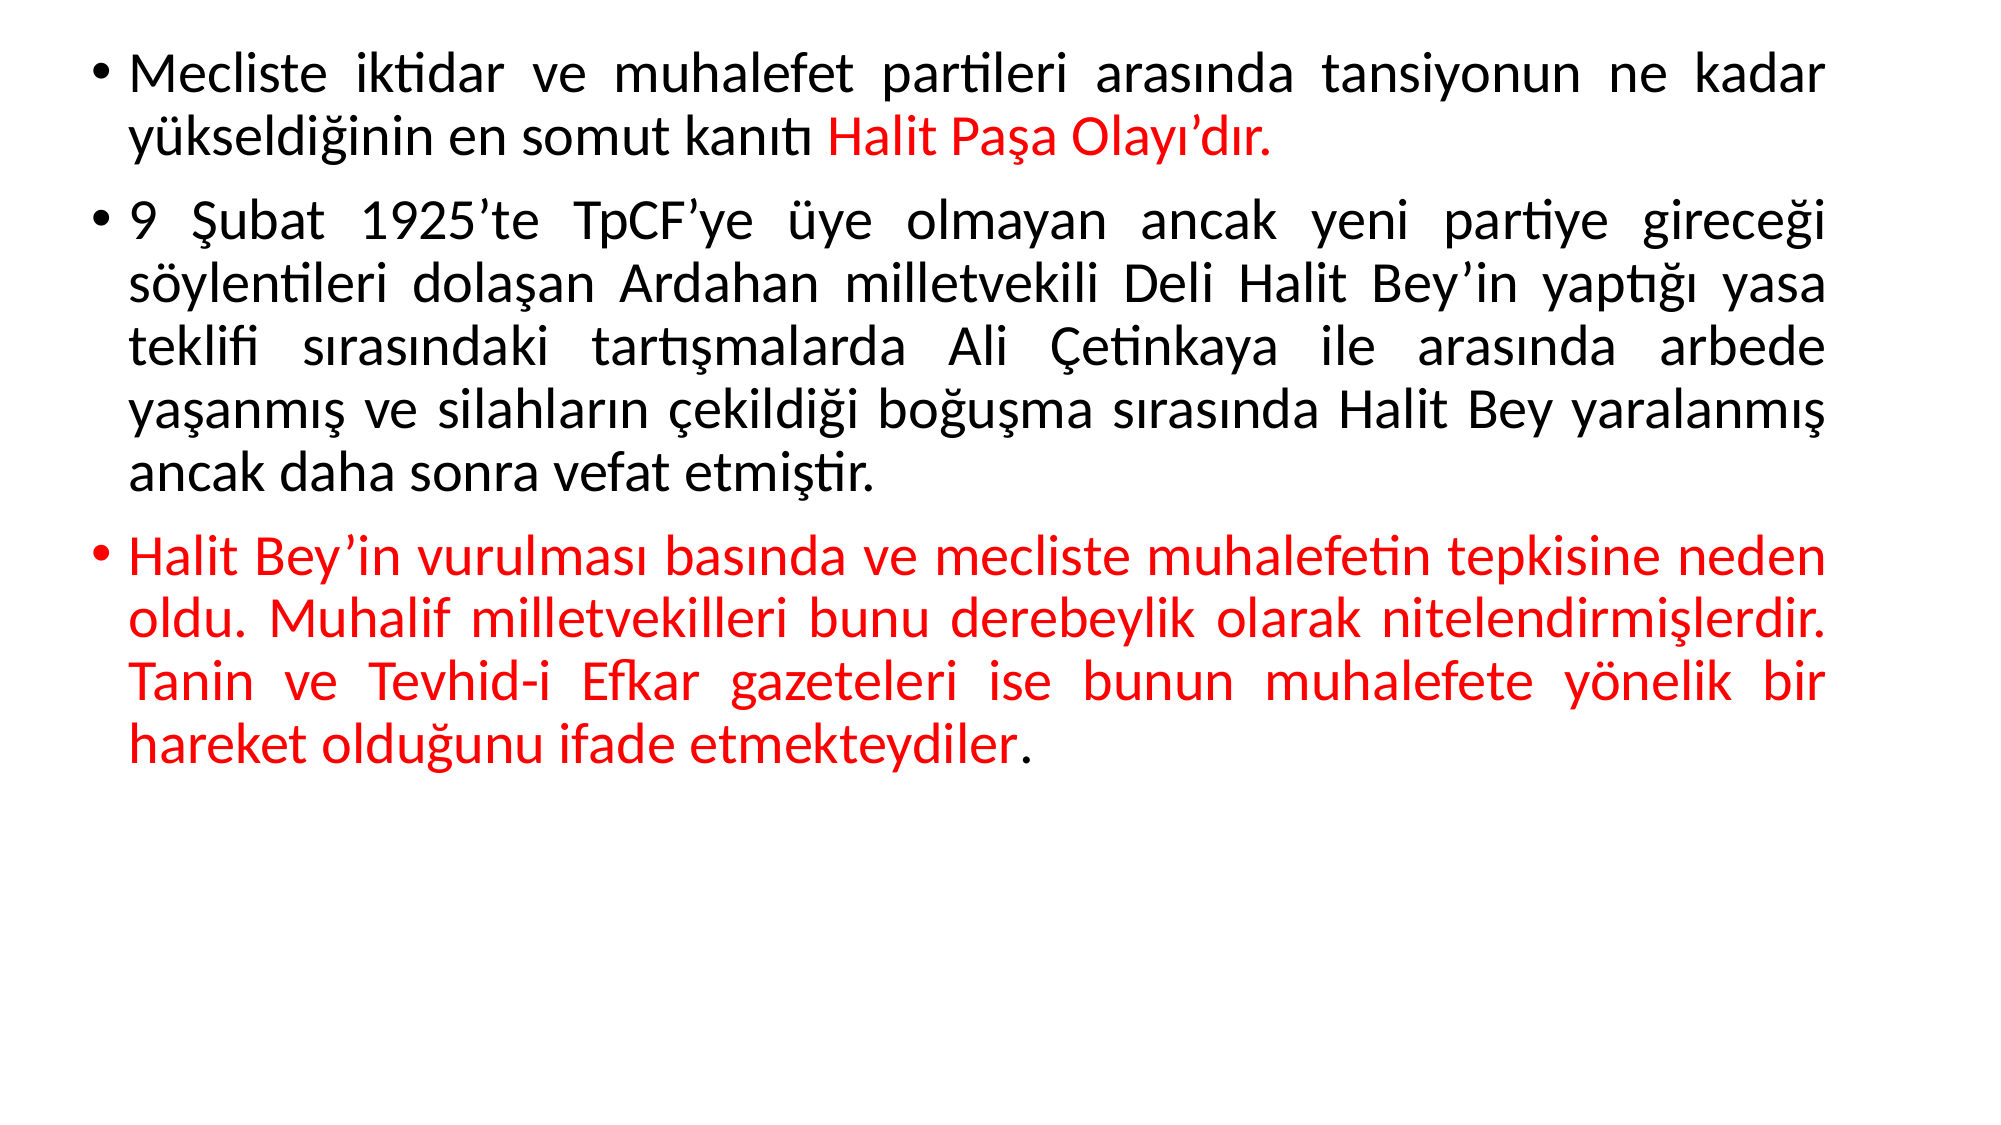

Mecliste iktidar ve muhalefet partileri arasında tansiyonun ne kadar yükseldiğinin en somut kanıtı Halit Paşa Olayı’dır.
9 Şubat 1925’te TpCF’ye üye olmayan ancak yeni partiye gireceği söylentileri dolaşan Ardahan milletvekili Deli Halit Bey’in yaptığı yasa teklifi sırasındaki tartışmalarda Ali Çetinkaya ile arasında arbede yaşanmış ve silahların çekildiği boğuşma sırasında Halit Bey yaralanmış ancak daha sonra vefat etmiştir.
Halit Bey’in vurulması basında ve mecliste muhalefetin tepkisine neden oldu. Muhalif milletvekilleri bunu derebeylik olarak nitelendirmişlerdir. Tanin ve Tevhid-i Efkar gazeteleri ise bunun muhalefete yönelik bir hareket olduğunu ifade etmekteydiler.